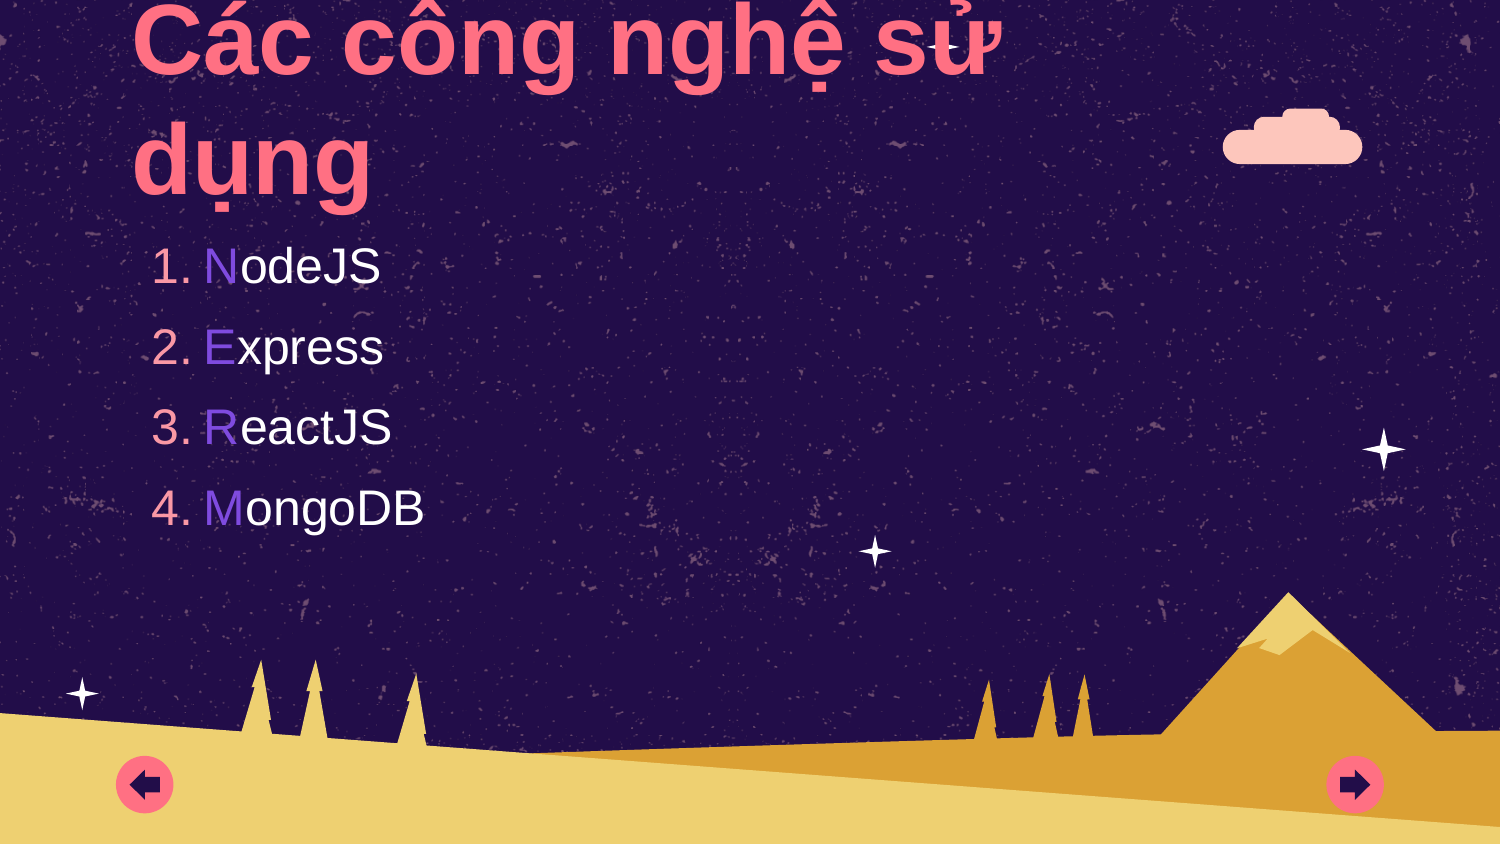

# Các công nghệ sử dụng

NodeJS
Express
ReactJS
MongoDB